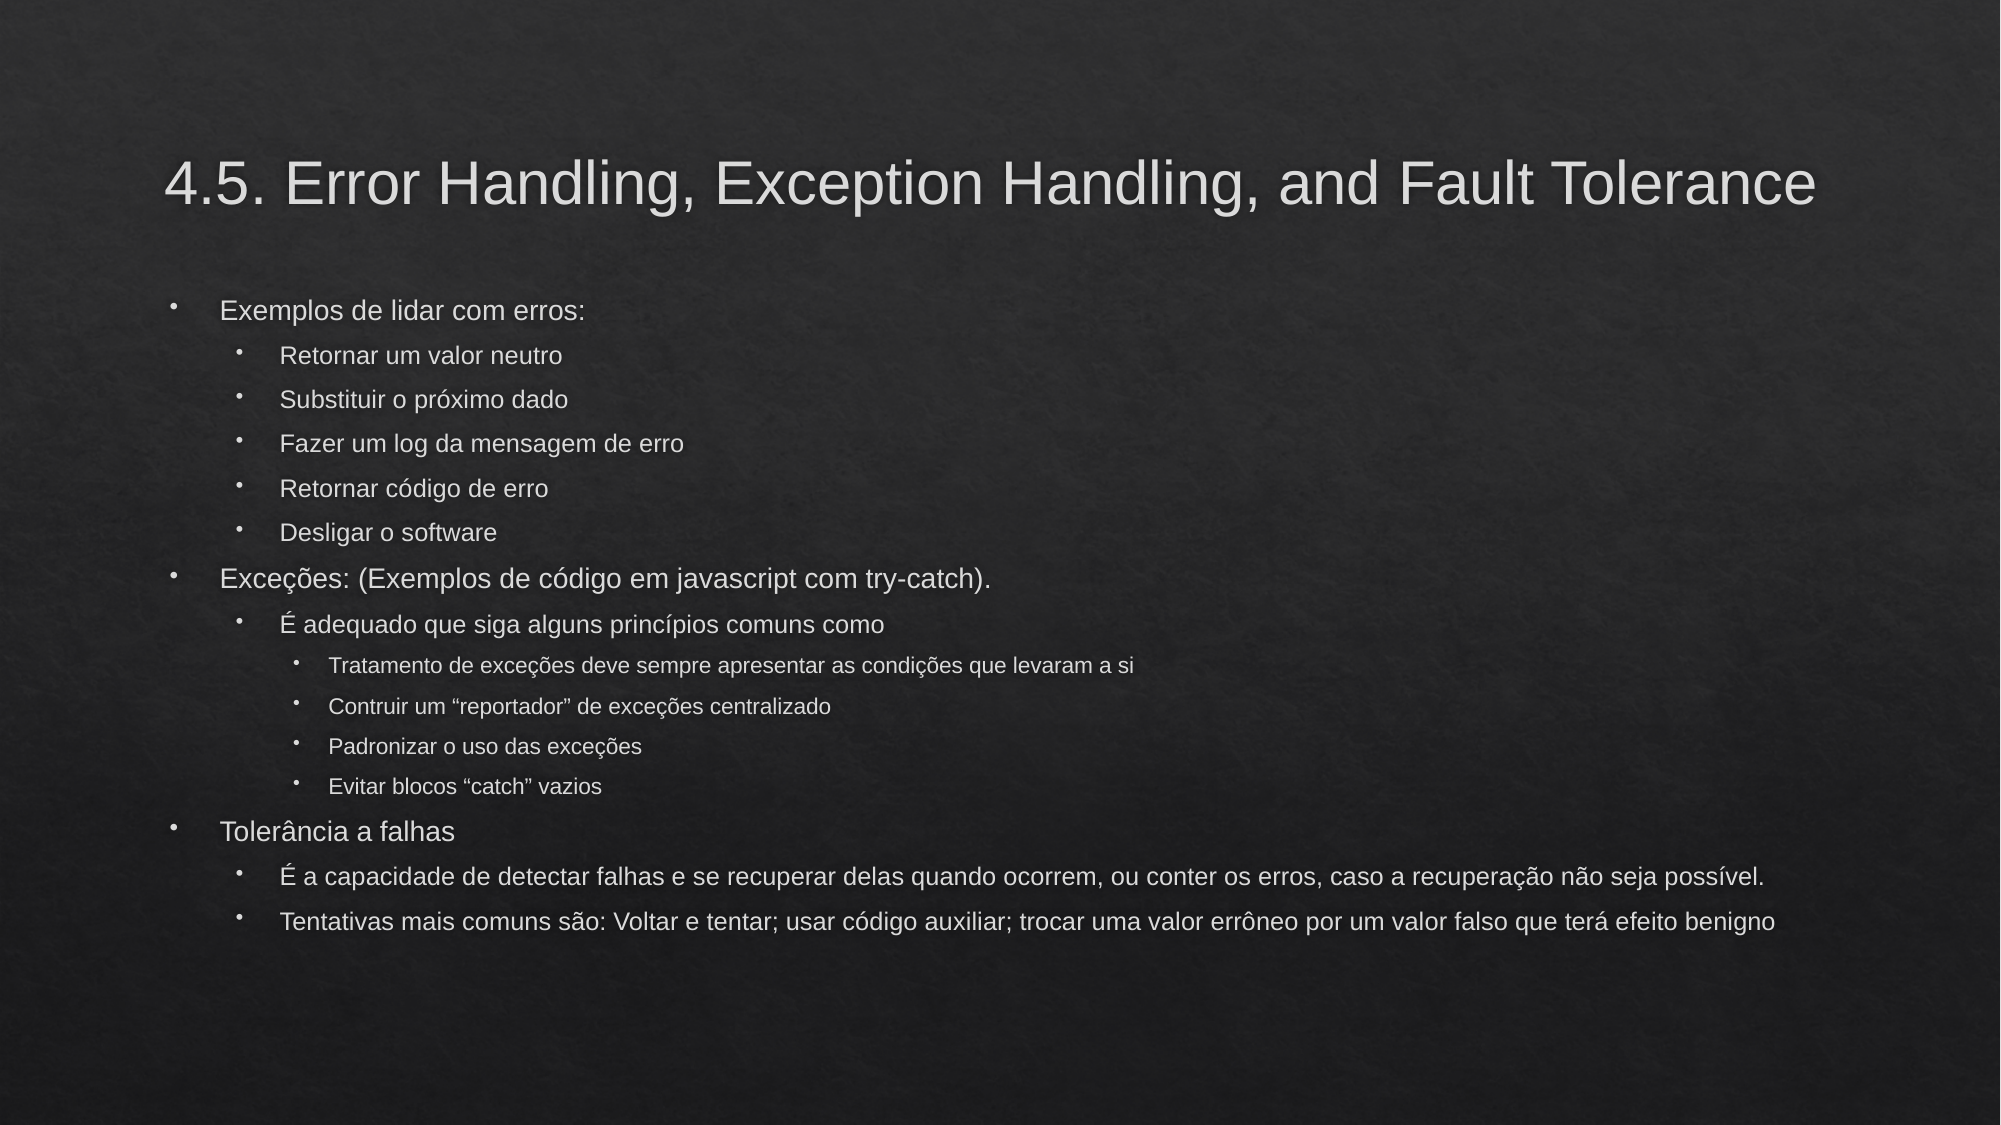

# 4.5. Error Handling, Exception Handling, and Fault Tolerance
Exemplos de lidar com erros:
Retornar um valor neutro
Substituir o próximo dado
Fazer um log da mensagem de erro
Retornar código de erro
Desligar o software
Exceções: (Exemplos de código em javascript com try-catch).
É adequado que siga alguns princípios comuns como
Tratamento de exceções deve sempre apresentar as condições que levaram a si
Contruir um “reportador” de exceções centralizado
Padronizar o uso das exceções
Evitar blocos “catch” vazios
Tolerância a falhas
É a capacidade de detectar falhas e se recuperar delas quando ocorrem, ou conter os erros, caso a recuperação não seja possível.
Tentativas mais comuns são: Voltar e tentar; usar código auxiliar; trocar uma valor errôneo por um valor falso que terá efeito benigno